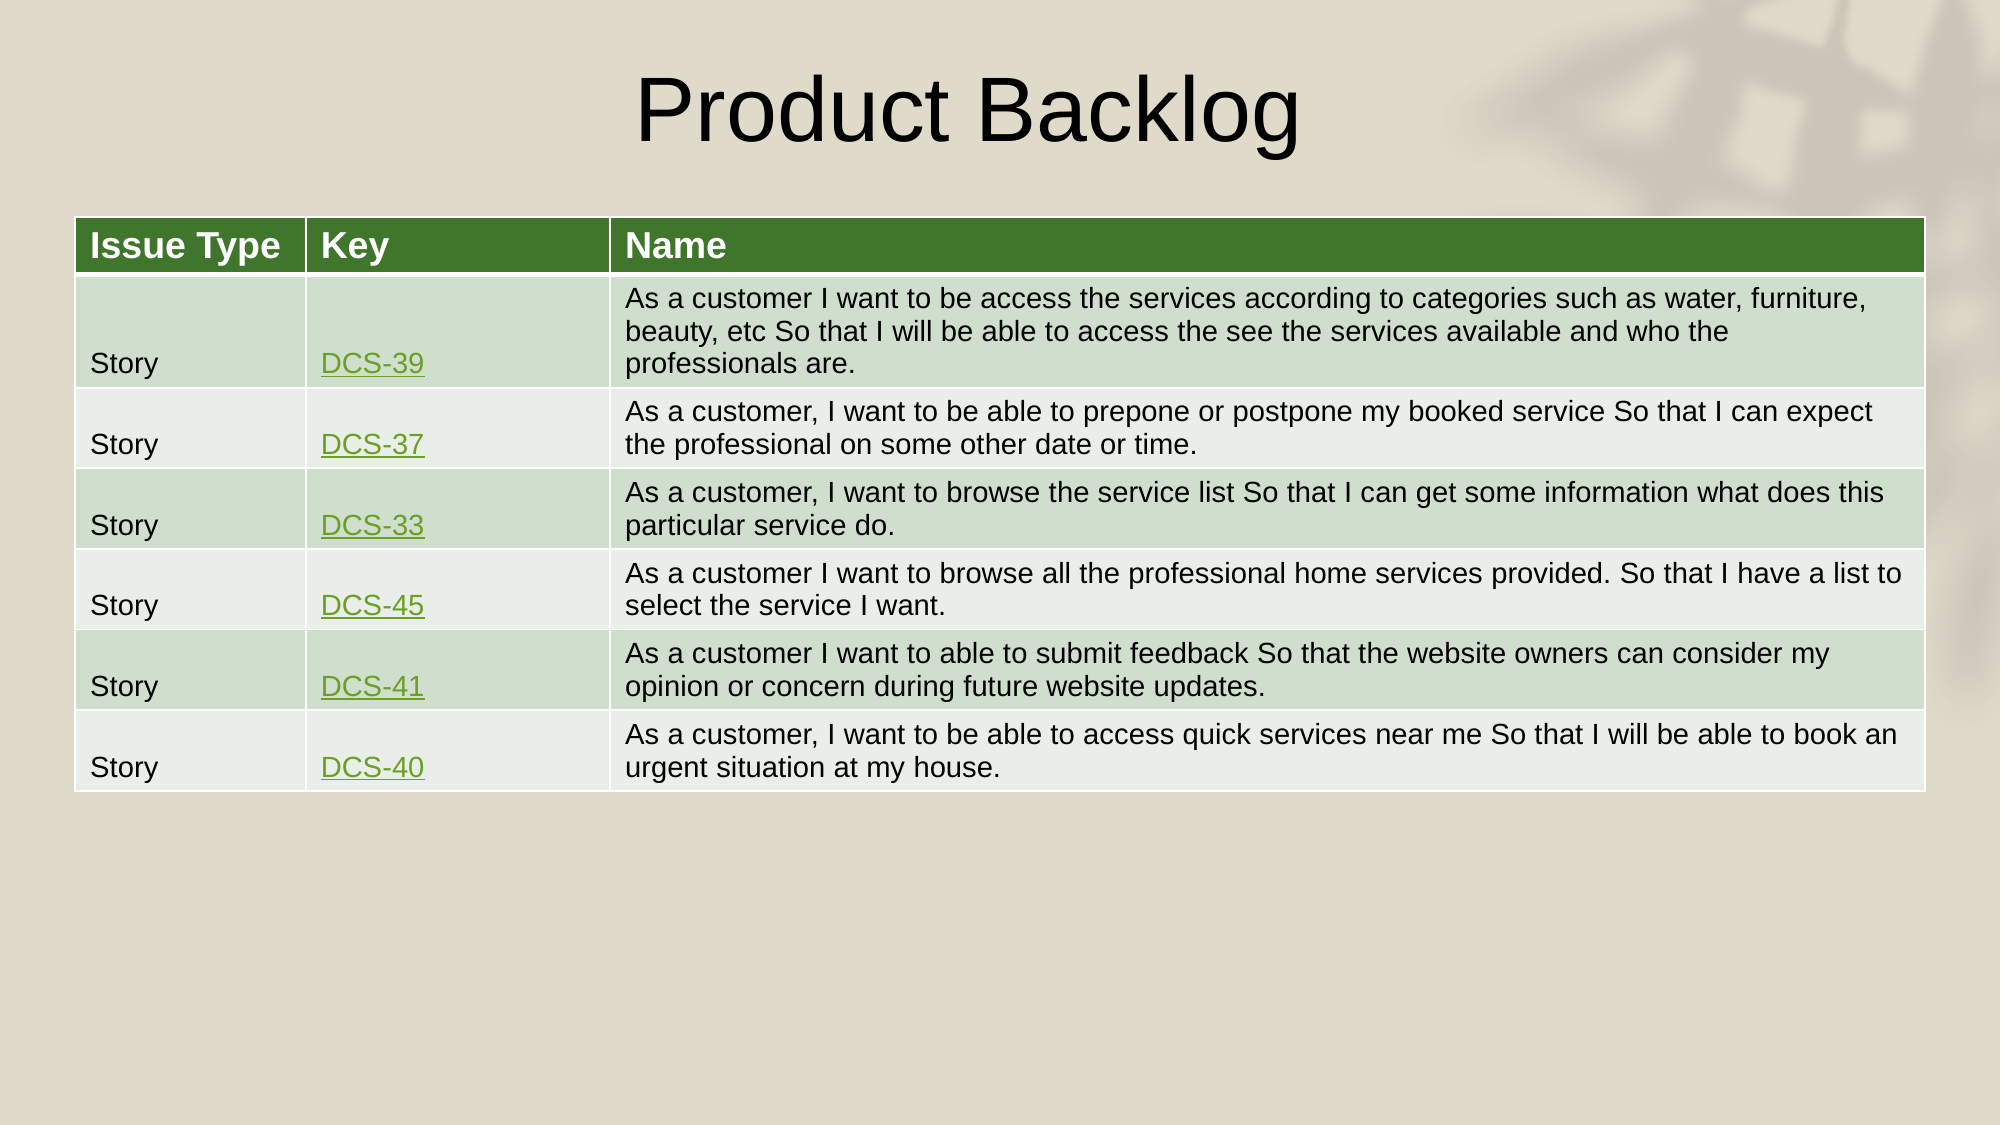

# Product Backlog
| Issue Type | Key | Name |
| --- | --- | --- |
| Story | DCS-39 | As a customer I want to be access the services according to categories such as water, furniture, beauty, etc So that I will be able to access the see the services available and who the professionals are. |
| Story | DCS-37 | As a customer, I want to be able to prepone or postpone my booked service So that I can expect the professional on some other date or time. |
| Story | DCS-33 | As a customer, I want to browse the service list So that I can get some information what does this particular service do. |
| Story | DCS-45 | As a customer I want to browse all the professional home services provided. So that I have a list to select the service I want. |
| Story | DCS-41 | As a customer I want to able to submit feedback So that the website owners can consider my opinion or concern during future website updates. |
| Story | DCS-40 | As a customer, I want to be able to access quick services near me So that I will be able to book an urgent situation at my house. |